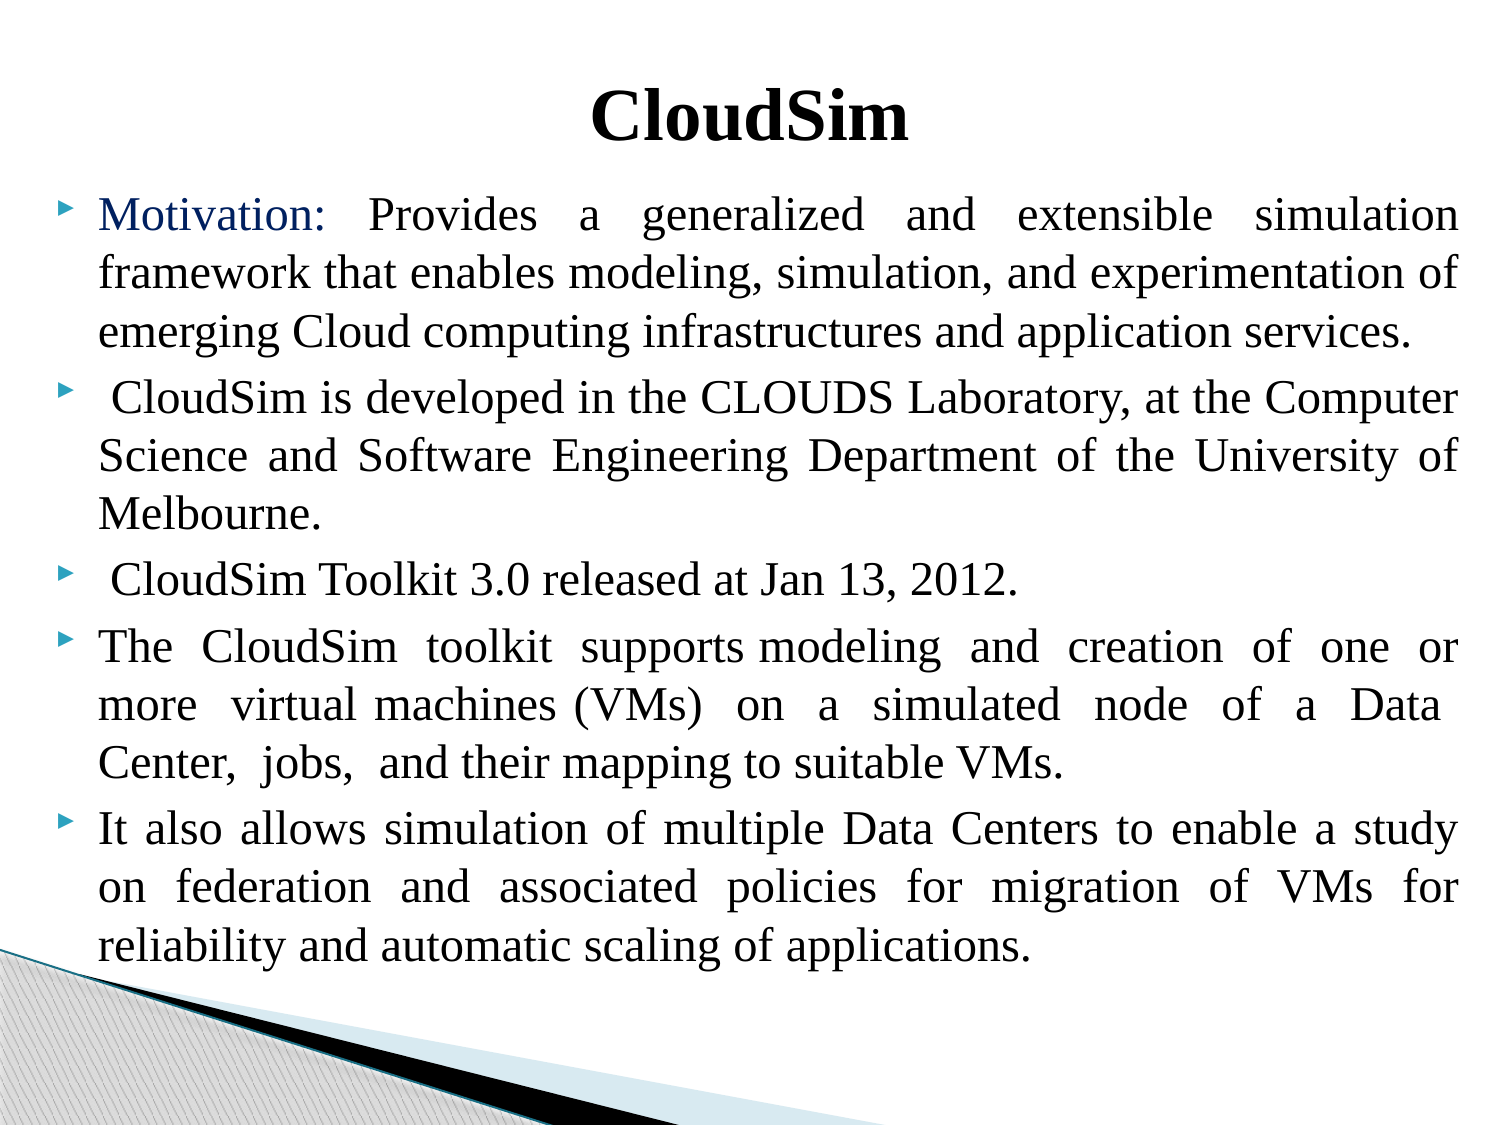

# CloudSim
Motivation: Provides a generalized and extensible simulation framework that enables modeling, simulation, and experimentation of emerging Cloud computing infrastructures and application services.
 CloudSim is developed in the CLOUDS Laboratory, at the Computer Science and Software Engineering Department of the University of Melbourne.
 CloudSim Toolkit 3.0 released at Jan 13, 2012.
The  CloudSim  toolkit  supports modeling  and  creation  of  one  or more  virtual machines (VMs)  on  a  simulated  node  of  a  Data  Center,  jobs,  and their mapping to suitable VMs.
It also allows simulation of multiple Data Centers to enable a study on federation and associated policies for migration of VMs for reliability and automatic scaling of applications.